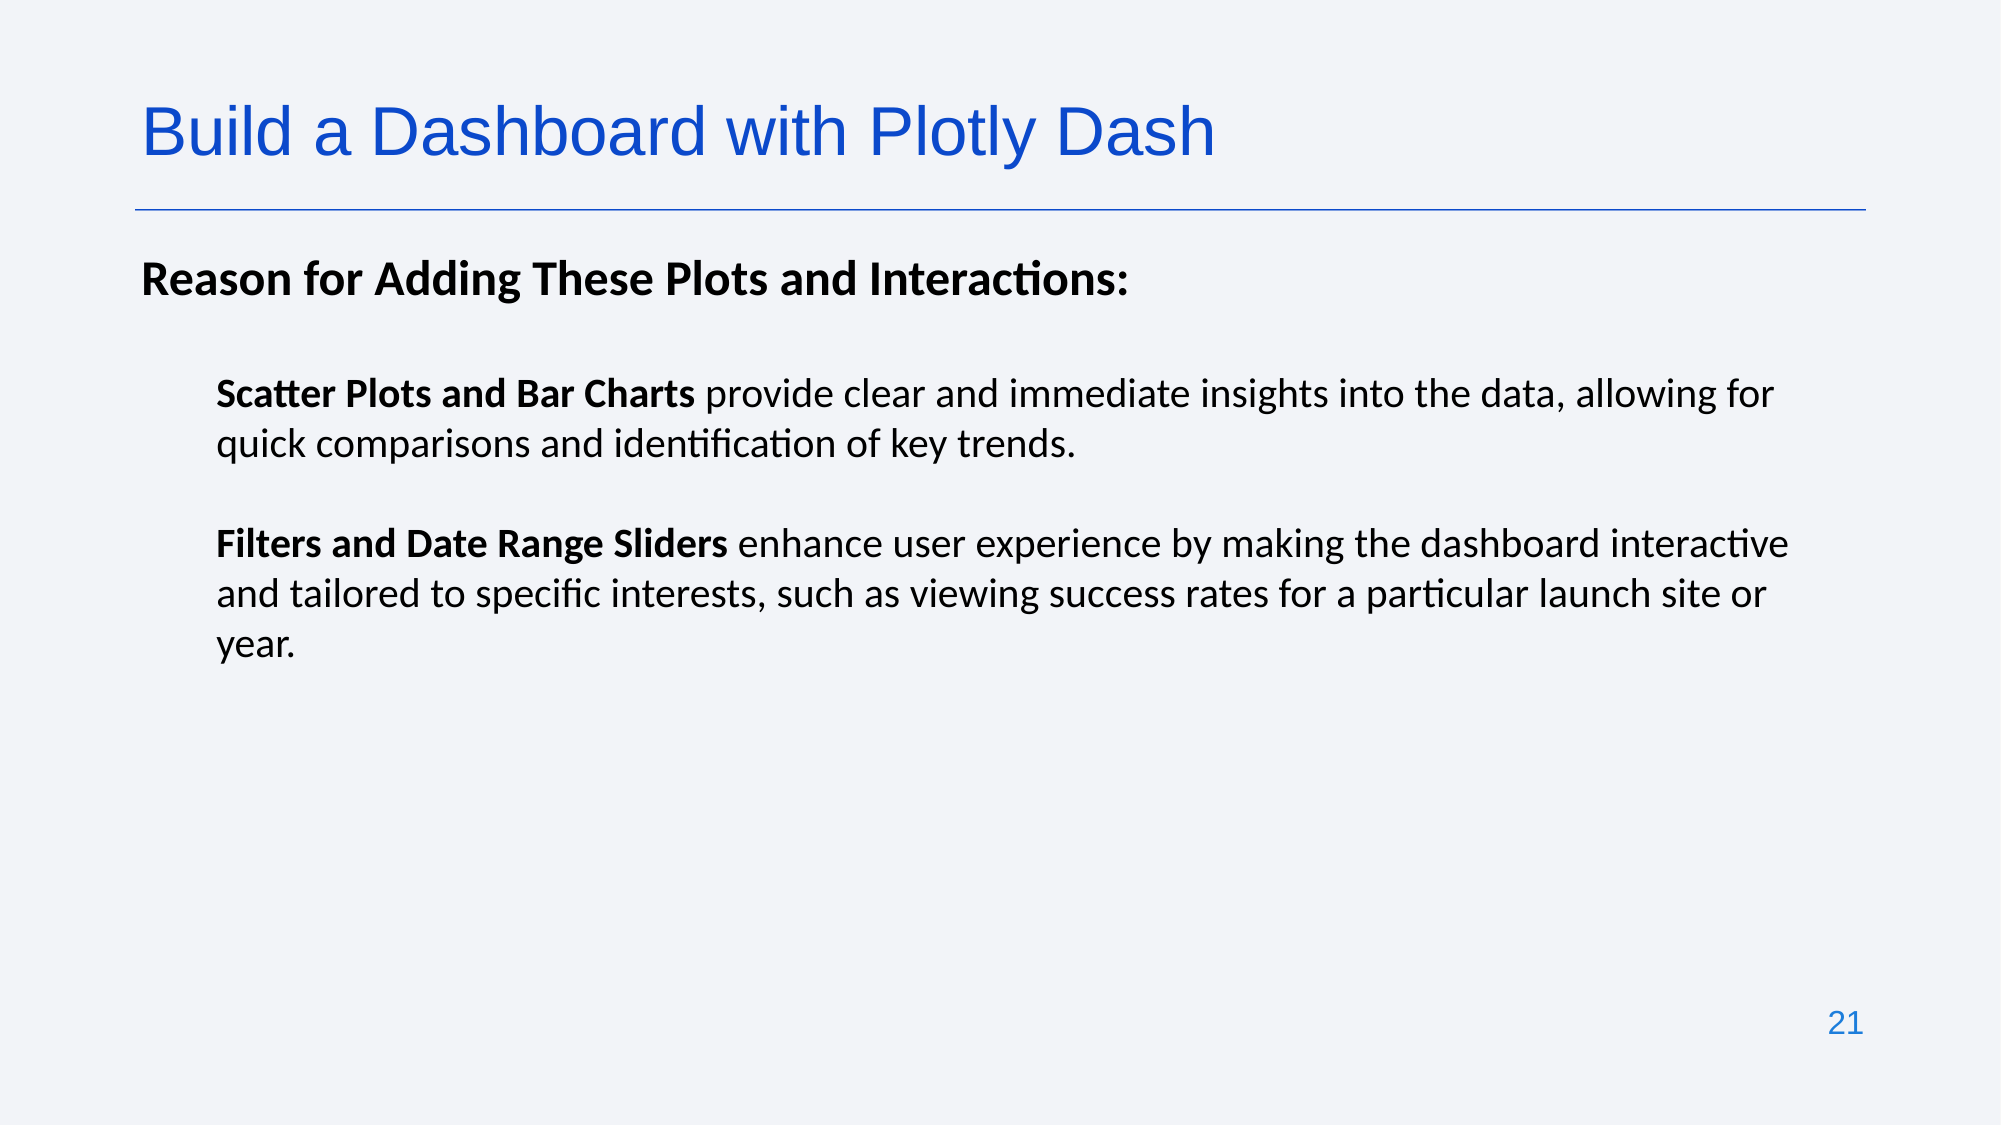

Build a Dashboard with Plotly Dash
Reason for Adding These Plots and Interactions:

Scatter Plots and Bar Charts provide clear and immediate insights into the data, allowing for quick comparisons and identification of key trends.

Filters and Date Range Sliders enhance user experience by making the dashboard interactive and tailored to specific interests, such as viewing success rates for a particular launch site or year.

21